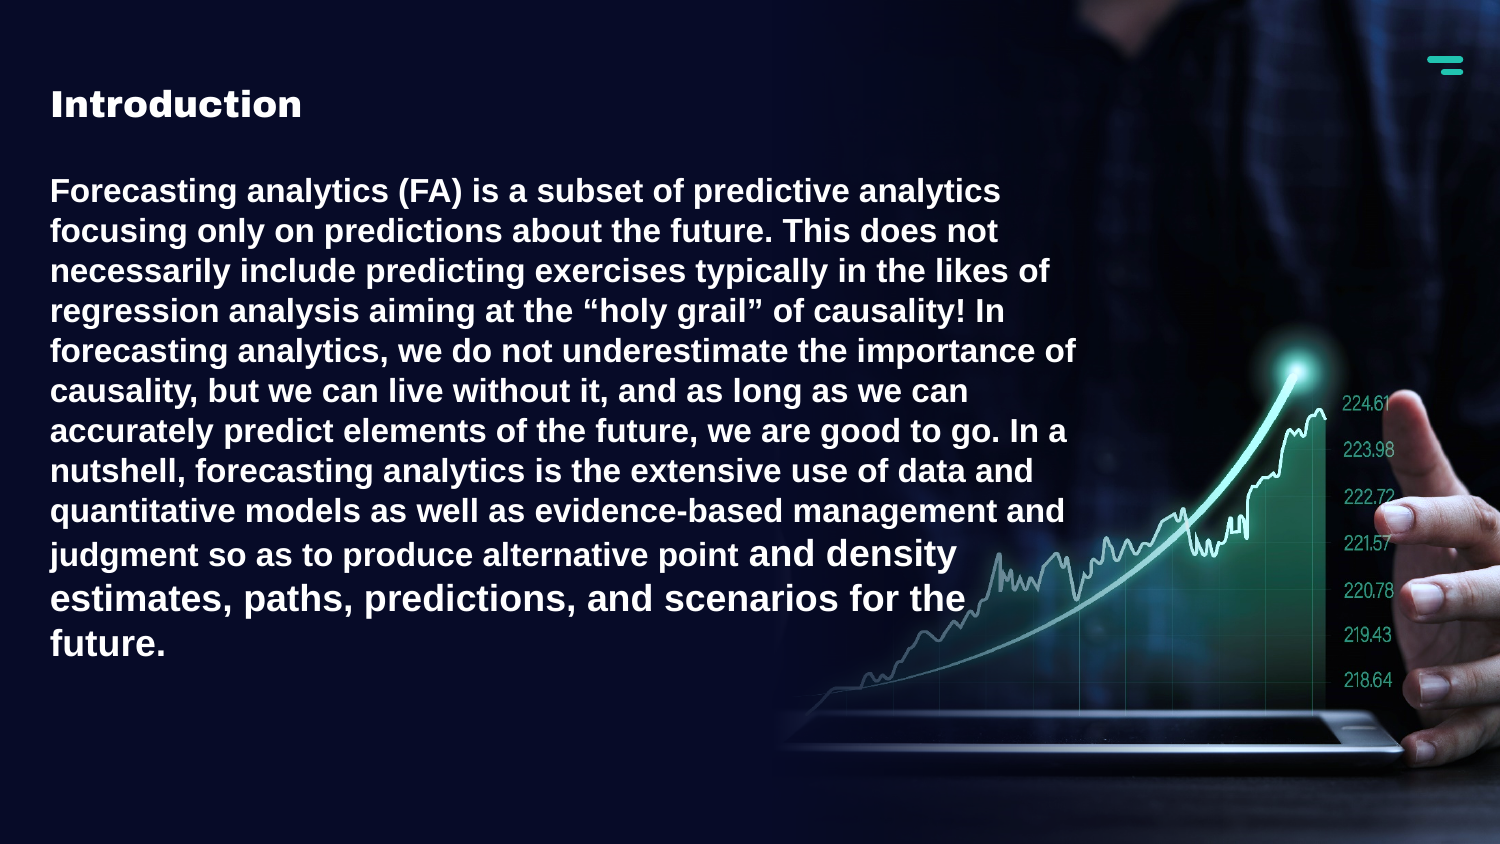

Introduction

Forecasting analytics (FA) is a subset of predictive analytics focusing only on predictions about the future. This does not necessarily include predicting exercises typically in the likes of regression analysis aiming at the “holy grail” of causality! In forecasting analytics, we do not underestimate the importance of causality, but we can live without it, and as long as we can accurately predict elements of the future, we are good to go. In a nutshell, forecasting analytics is the extensive use of data and quantitative models as well as evidence-based management and judgment so as to produce alternative point and density estimates, paths, predictions, and scenarios for the
future.